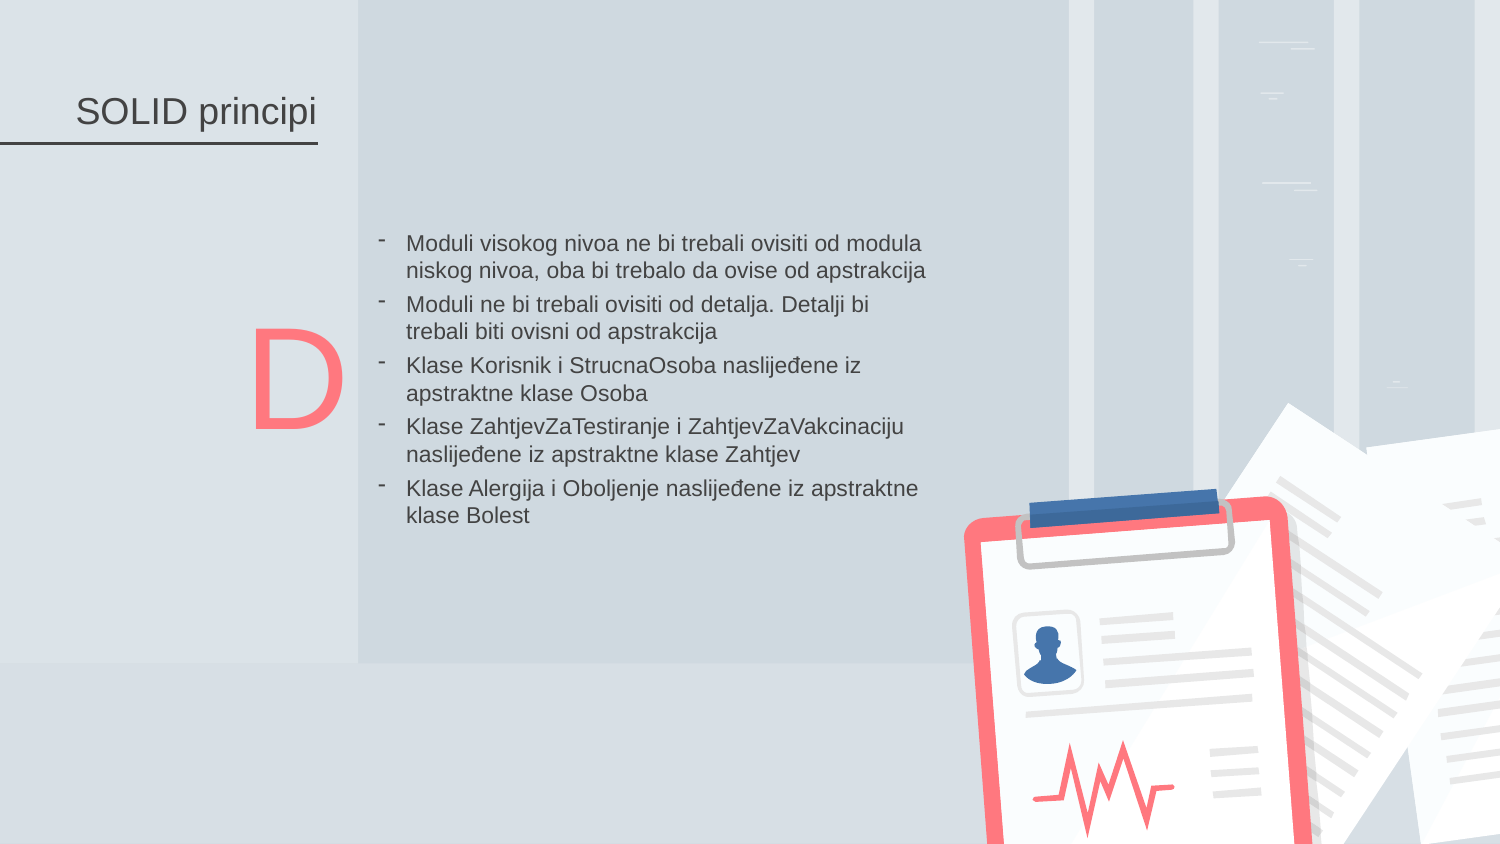

# SOLID principi
Moduli visokog nivoa ne bi trebali ovisiti od modula niskog nivoa, oba bi trebalo da ovise od apstrakcija
Moduli ne bi trebali ovisiti od detalja. Detalji bi trebali biti ovisni od apstrakcija
Klase Korisnik i StrucnaOsoba naslijeđene iz apstraktne klase Osoba
Klase ZahtjevZaTestiranje i ZahtjevZaVakcinaciju naslijeđene iz apstraktne klase Zahtjev
Klase Alergija i Oboljenje naslijeđene iz apstraktne klase Bolest
D